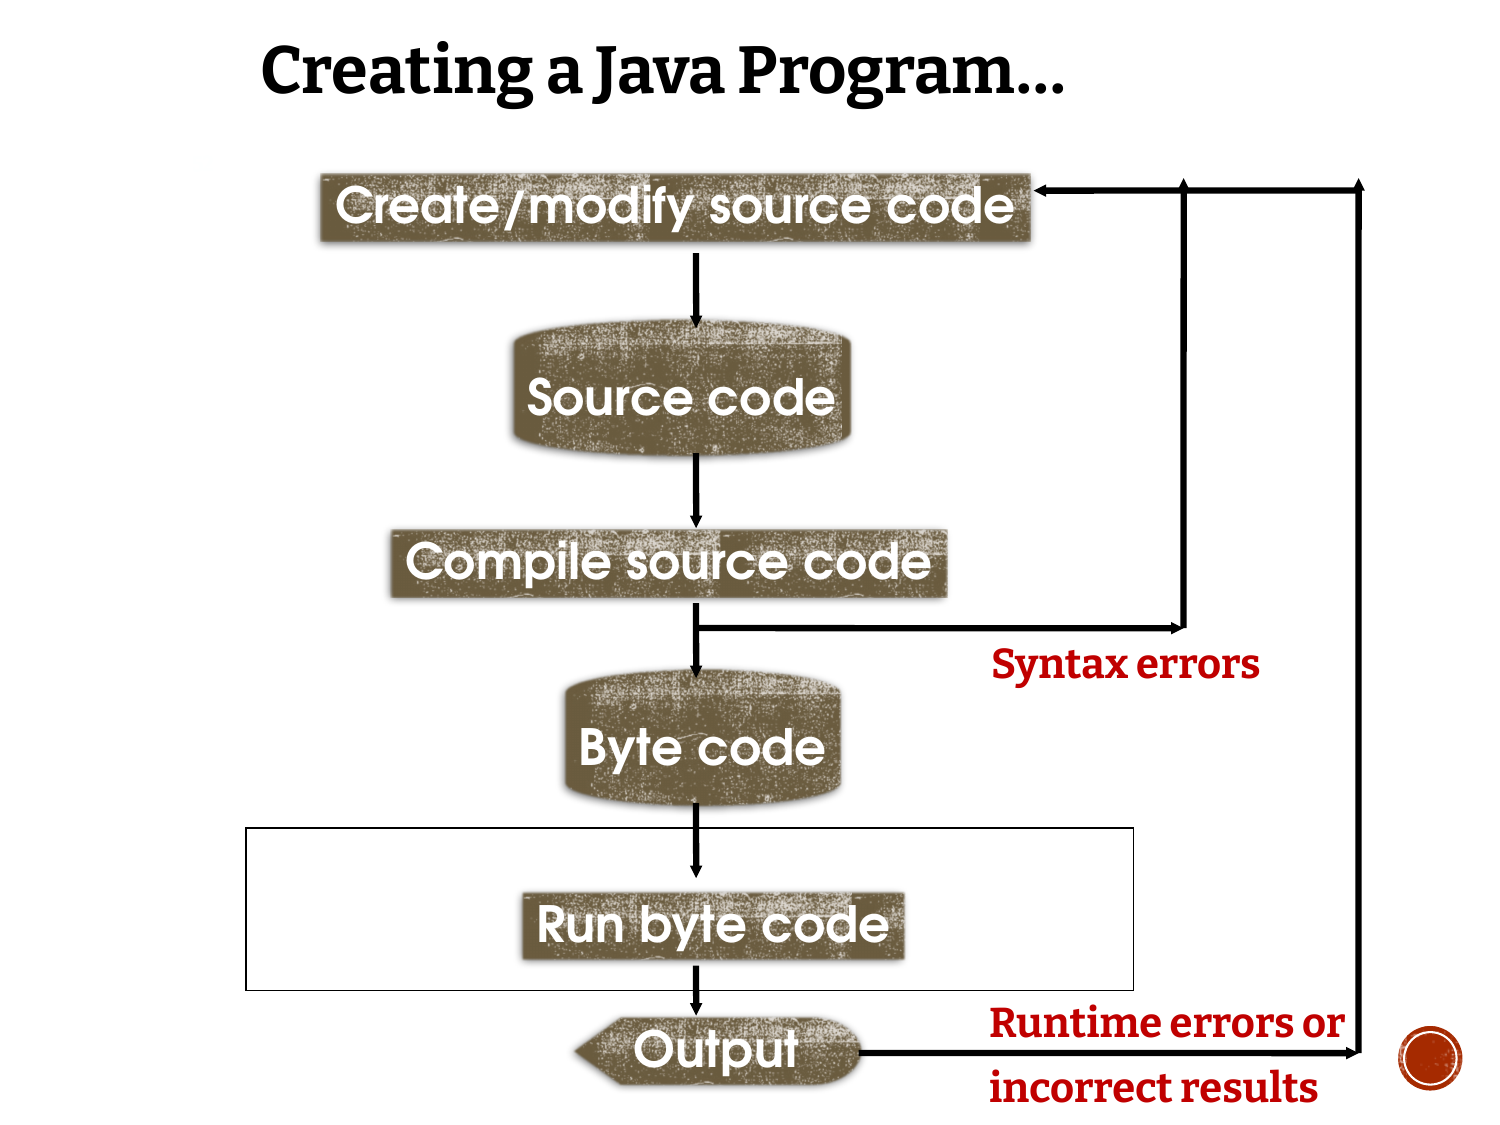

Creating a Java Program…
52
Create/modify source code

Source code

Compile source code

Syntax errors
Byte code

JVM
Run byte code

Runtime errors or
incorrect results
Output